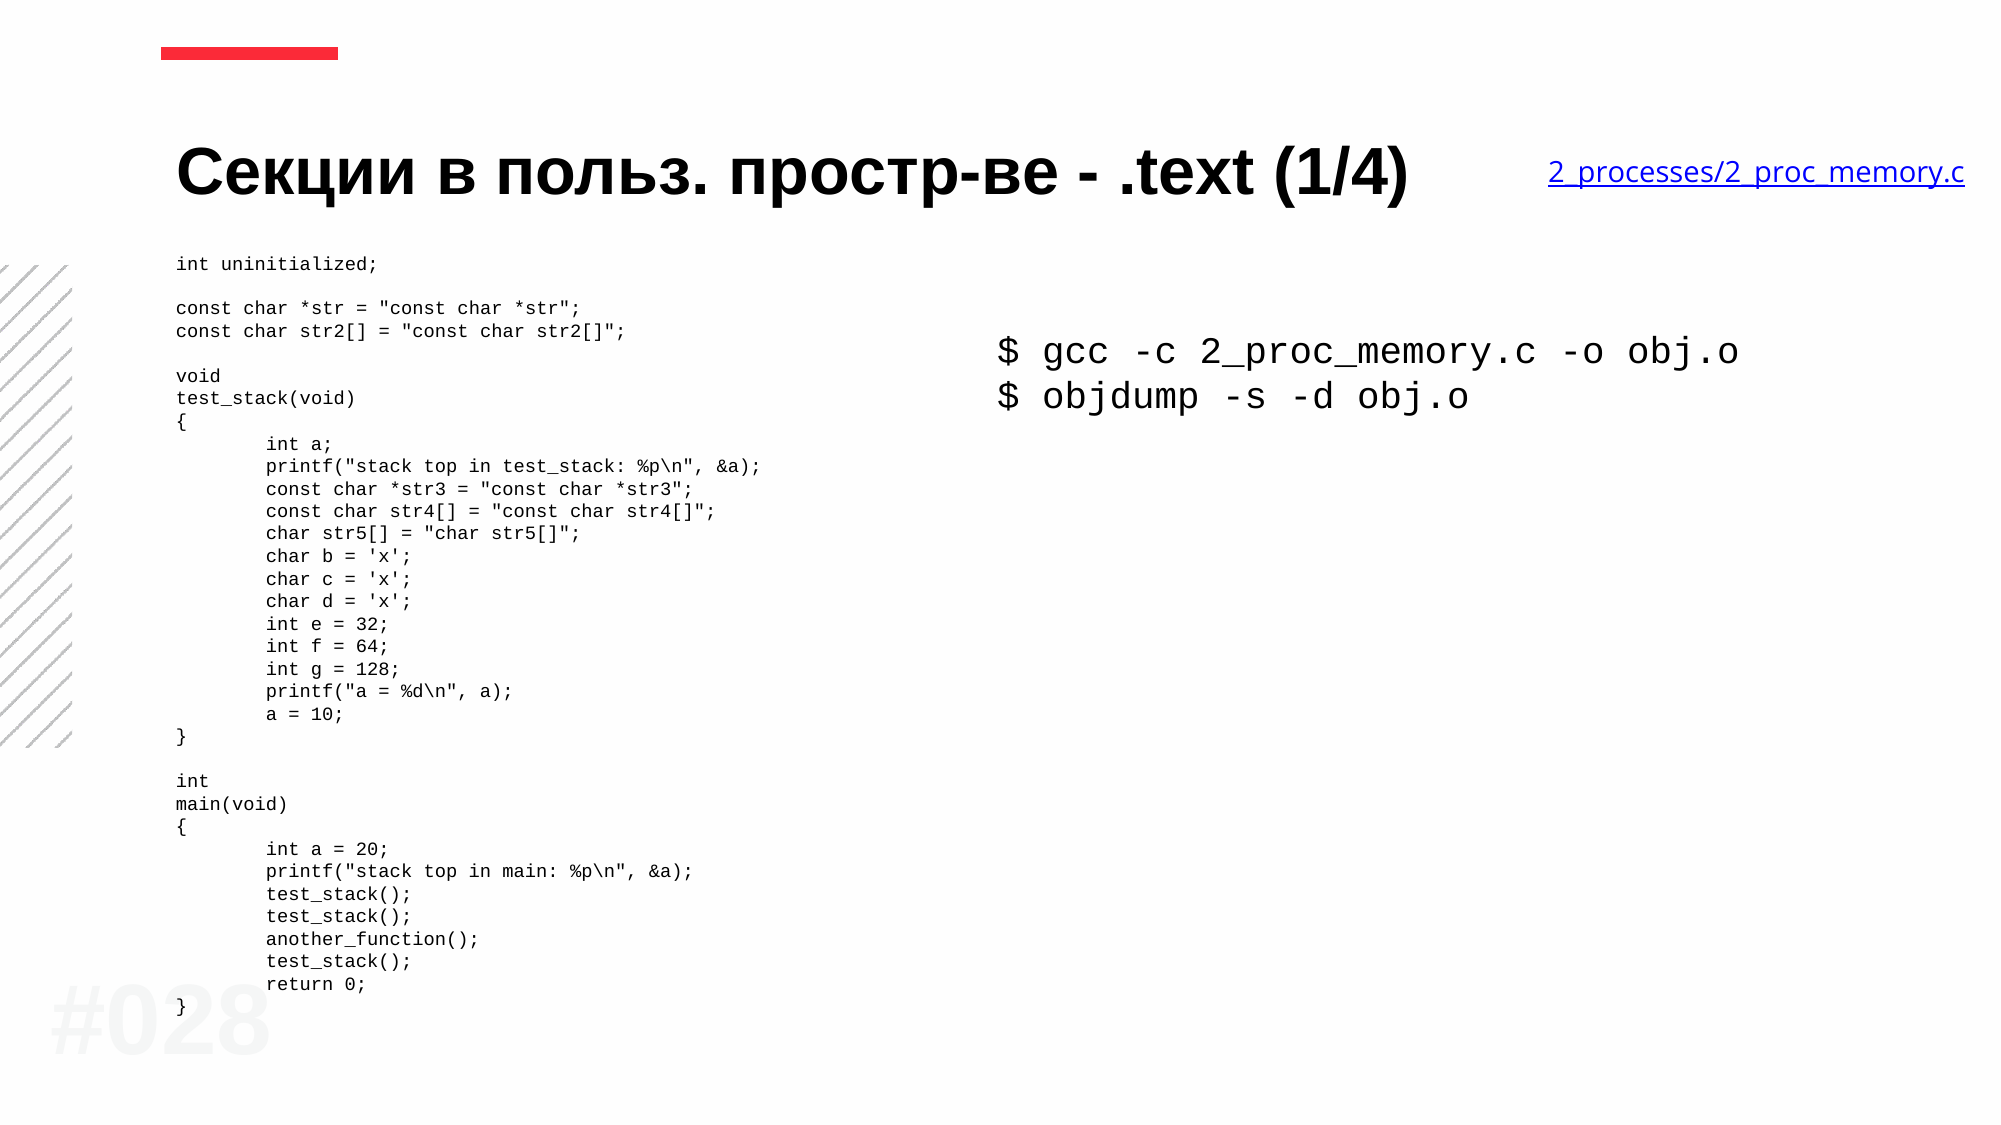

Секции в польз. простр-ве - .text (1/4)
2_processes/2_proc_memory.c
int uninitialized;

const char *str = "const char *str";
const char str2[] = "const char str2[]";

void
test_stack(void)
{
        int a;
        printf("stack top in test_stack: %p\n", &a);
        const char *str3 = "const char *str3";
        const char str4[] = "const char str4[]";
        char str5[] = "char str5[]";
        char b = 'x';
        char c = 'x';
        char d = 'x';
        int e = 32;
        int f = 64;
        int g = 128;
        printf("a = %d\n", a);
        a = 10;
}

int
main(void)
{
        int a = 20;
        printf("stack top in main: %p\n", &a);
        test_stack();
        test_stack();
        another_function();
        test_stack();
        return 0;
}
$ gcc -c 2_proc_memory.c -o obj.o
$ objdump -s -d obj.o
#028